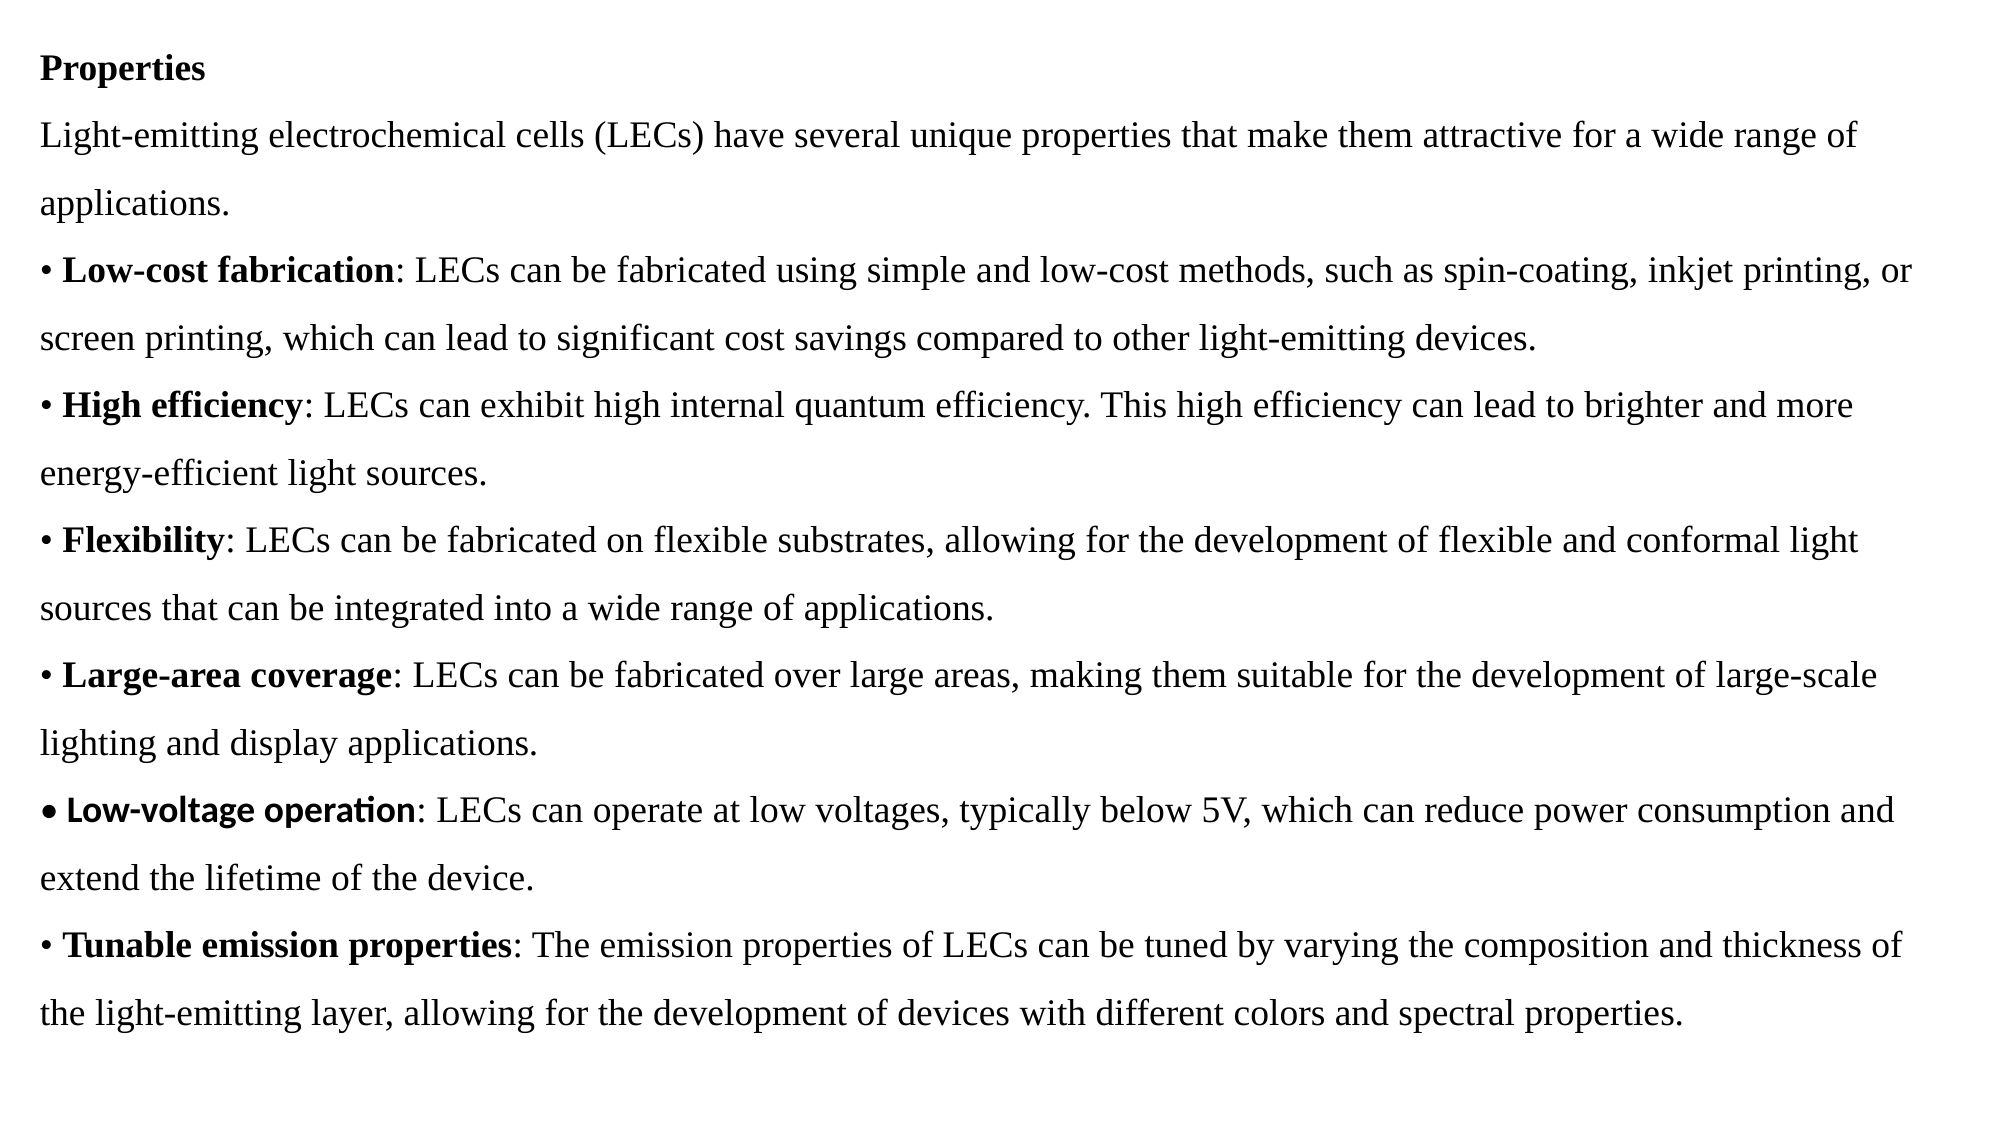

Properties
Light-emitting electrochemical cells (LECs) have several unique properties that make them attractive for a wide range of applications.
• Low-cost fabrication: LECs can be fabricated using simple and low-cost methods, such as spin-coating, inkjet printing, or screen printing, which can lead to significant cost savings compared to other light-emitting devices.
• High efficiency: LECs can exhibit high internal quantum efficiency. This high efficiency can lead to brighter and more energy-efficient light sources.
• Flexibility: LECs can be fabricated on flexible substrates, allowing for the development of flexible and conformal light sources that can be integrated into a wide range of applications.
• Large-area coverage: LECs can be fabricated over large areas, making them suitable for the development of large-scale lighting and display applications.
• Low-voltage operation: LECs can operate at low voltages, typically below 5V, which can reduce power consumption and extend the lifetime of the device.
• Tunable emission properties: The emission properties of LECs can be tuned by varying the composition and thickness of the light-emitting layer, allowing for the development of devices with different colors and spectral properties.